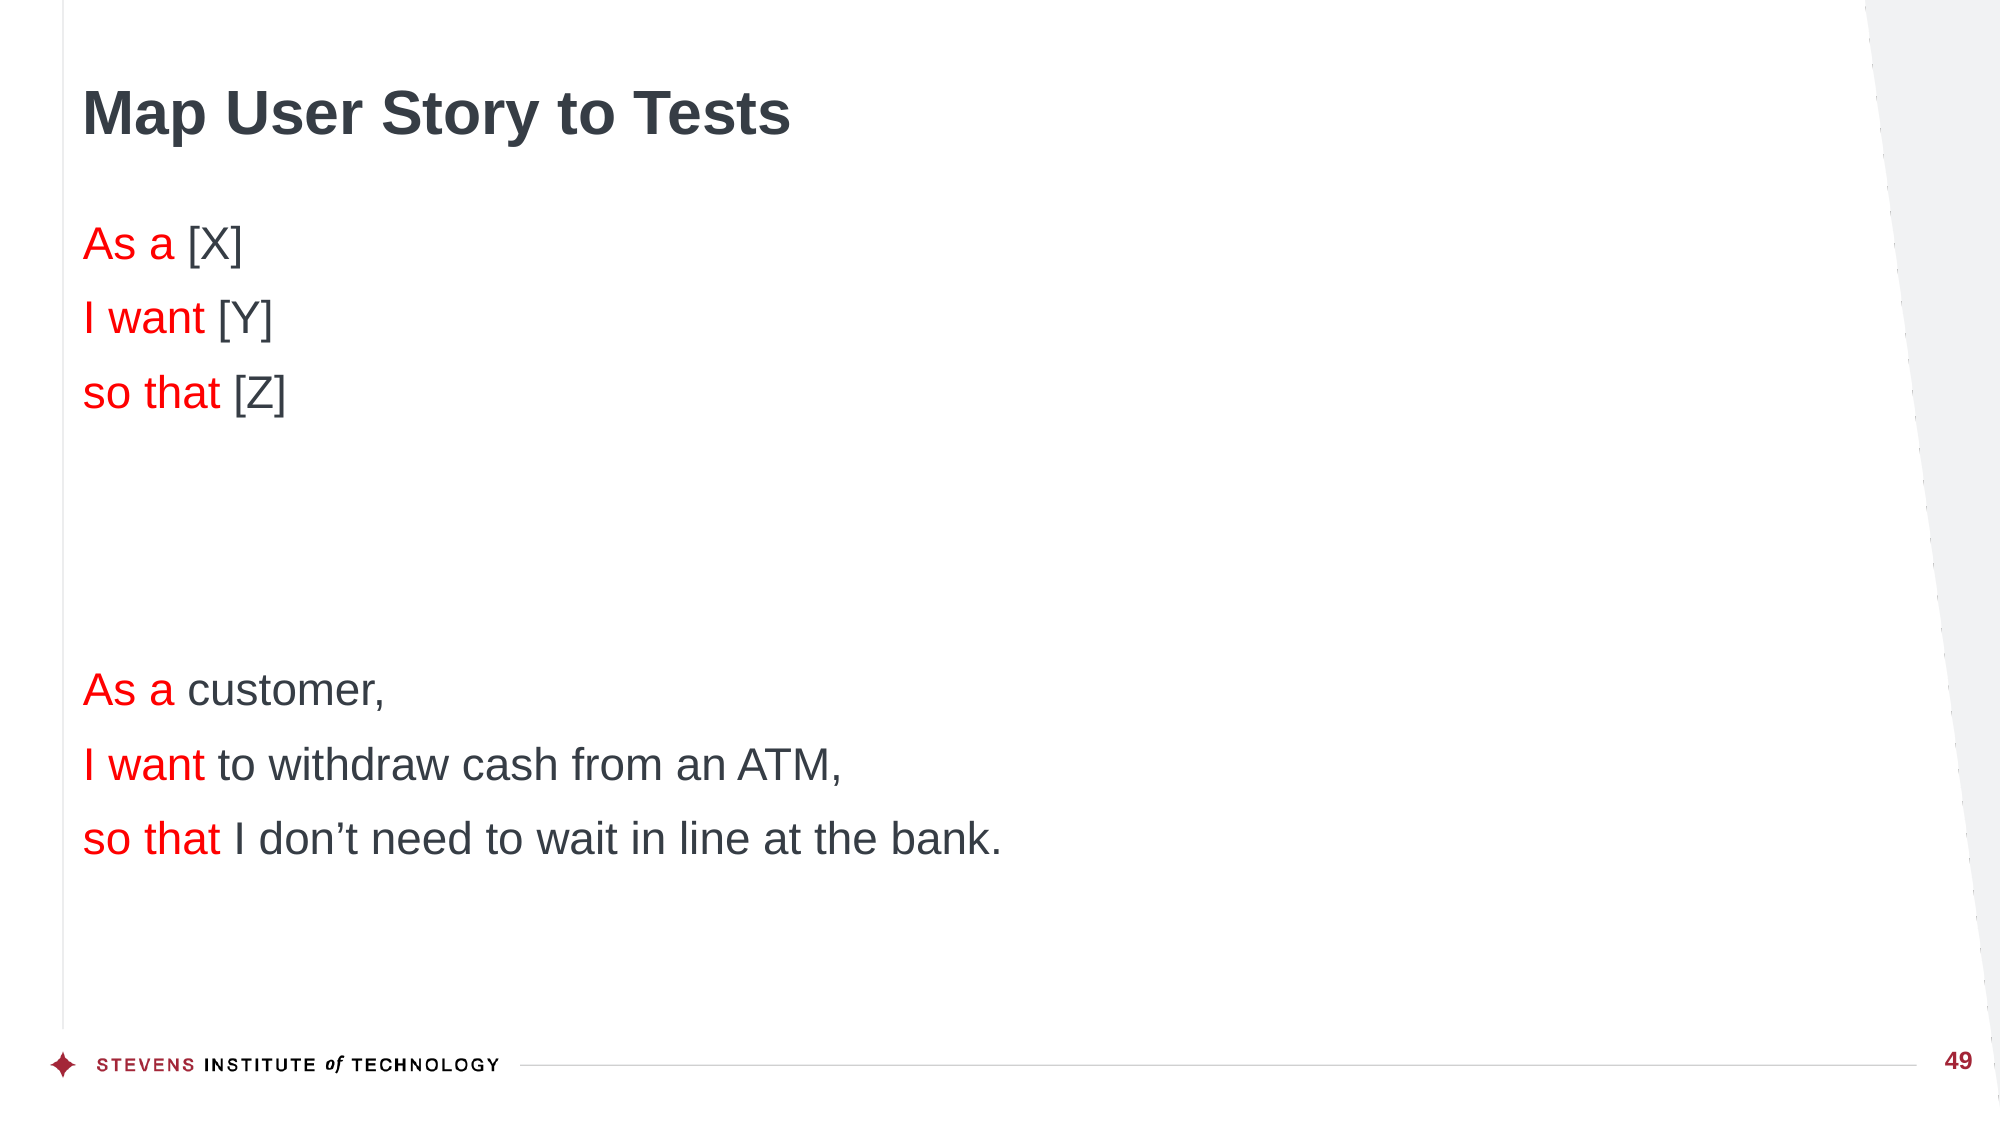

# Map User Story to Tests
As a [X]
I want [Y]
so that [Z]

As a customer,
I want to withdraw cash from an ATM,
so that I don’t need to wait in line at the bank.
49